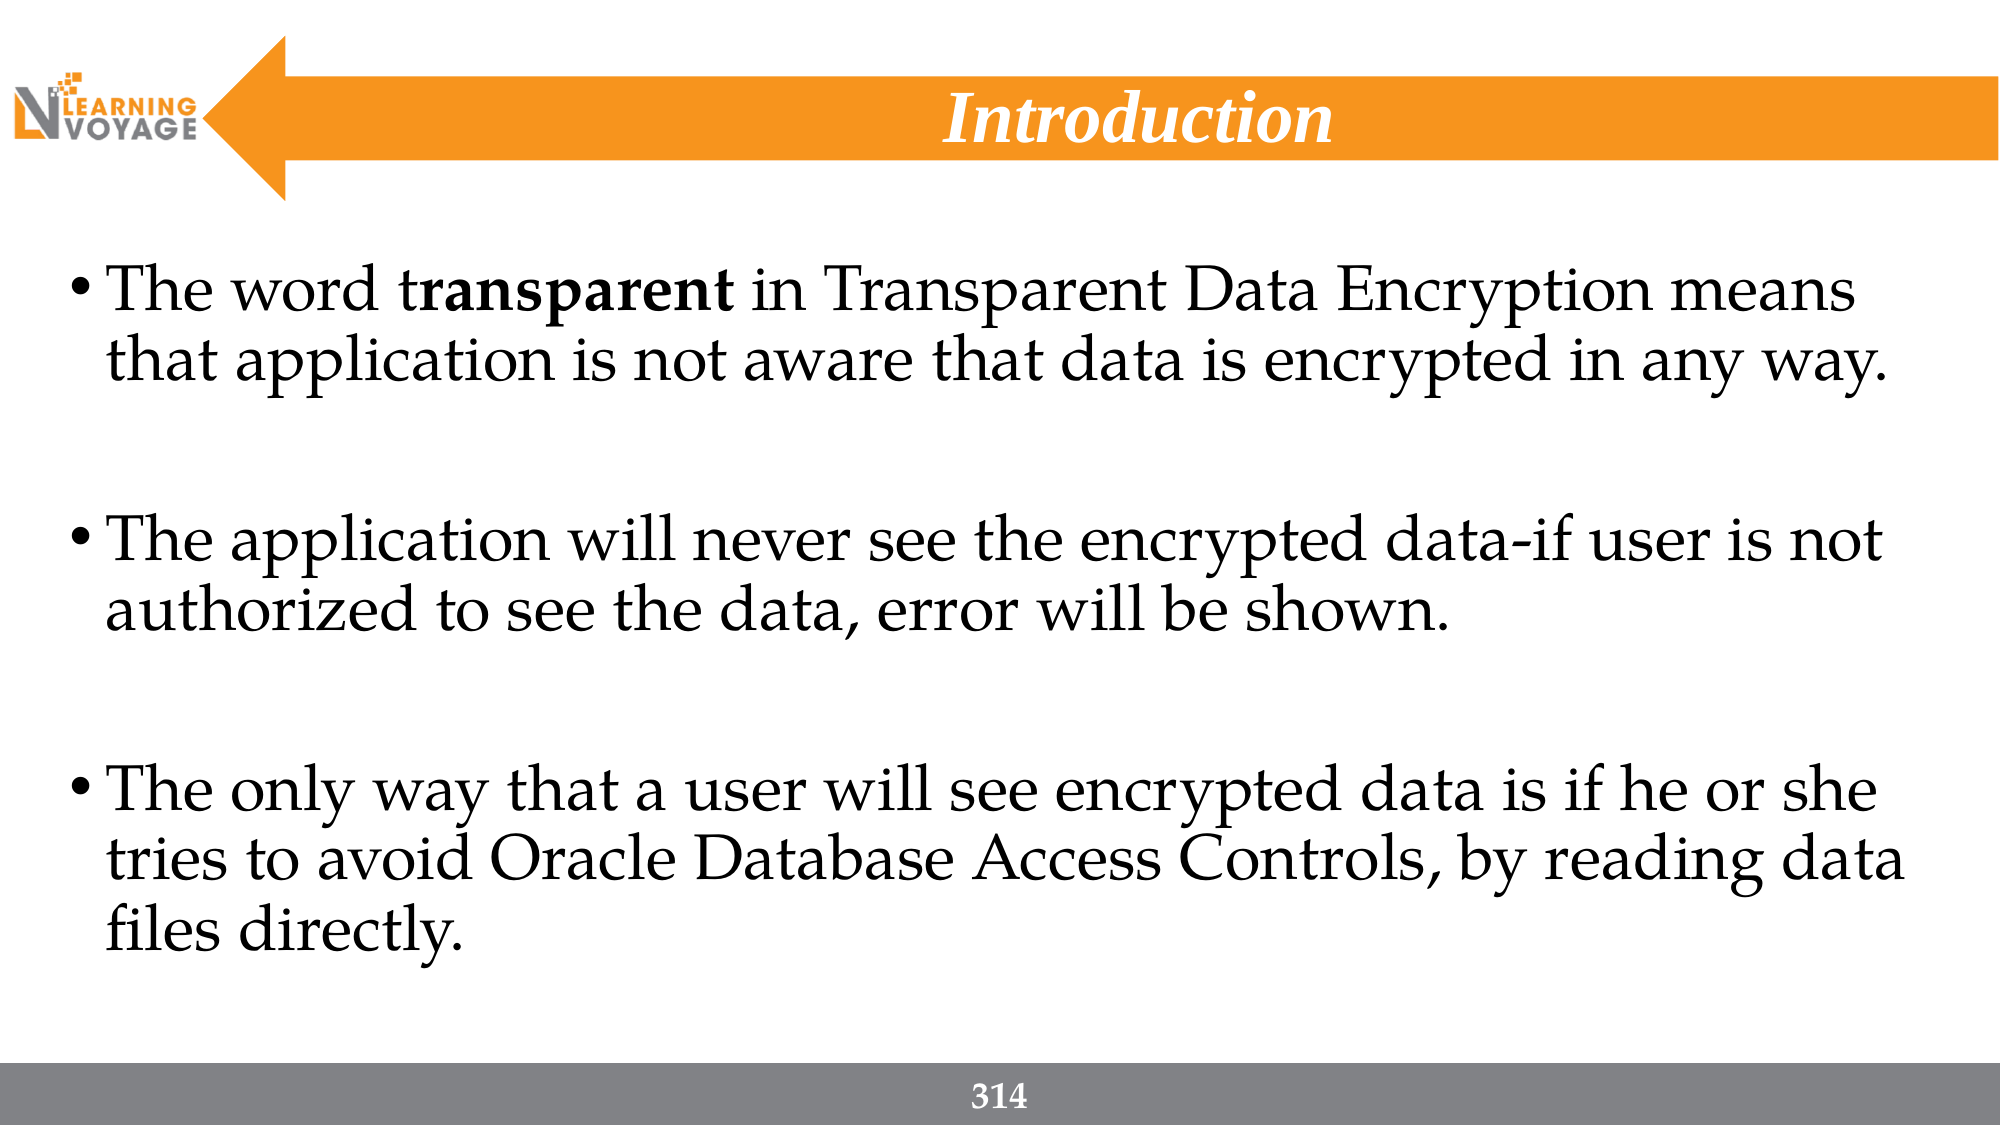

# Introduction
The word transparent in Transparent Data Encryption means that application is not aware that data is encrypted in any way.

The application will never see the encrypted data-if user is not authorized to see the data, error will be shown.

The only way that a user will see encrypted data is if he or she tries to avoid Oracle Database Access Controls, by reading data files directly.

314